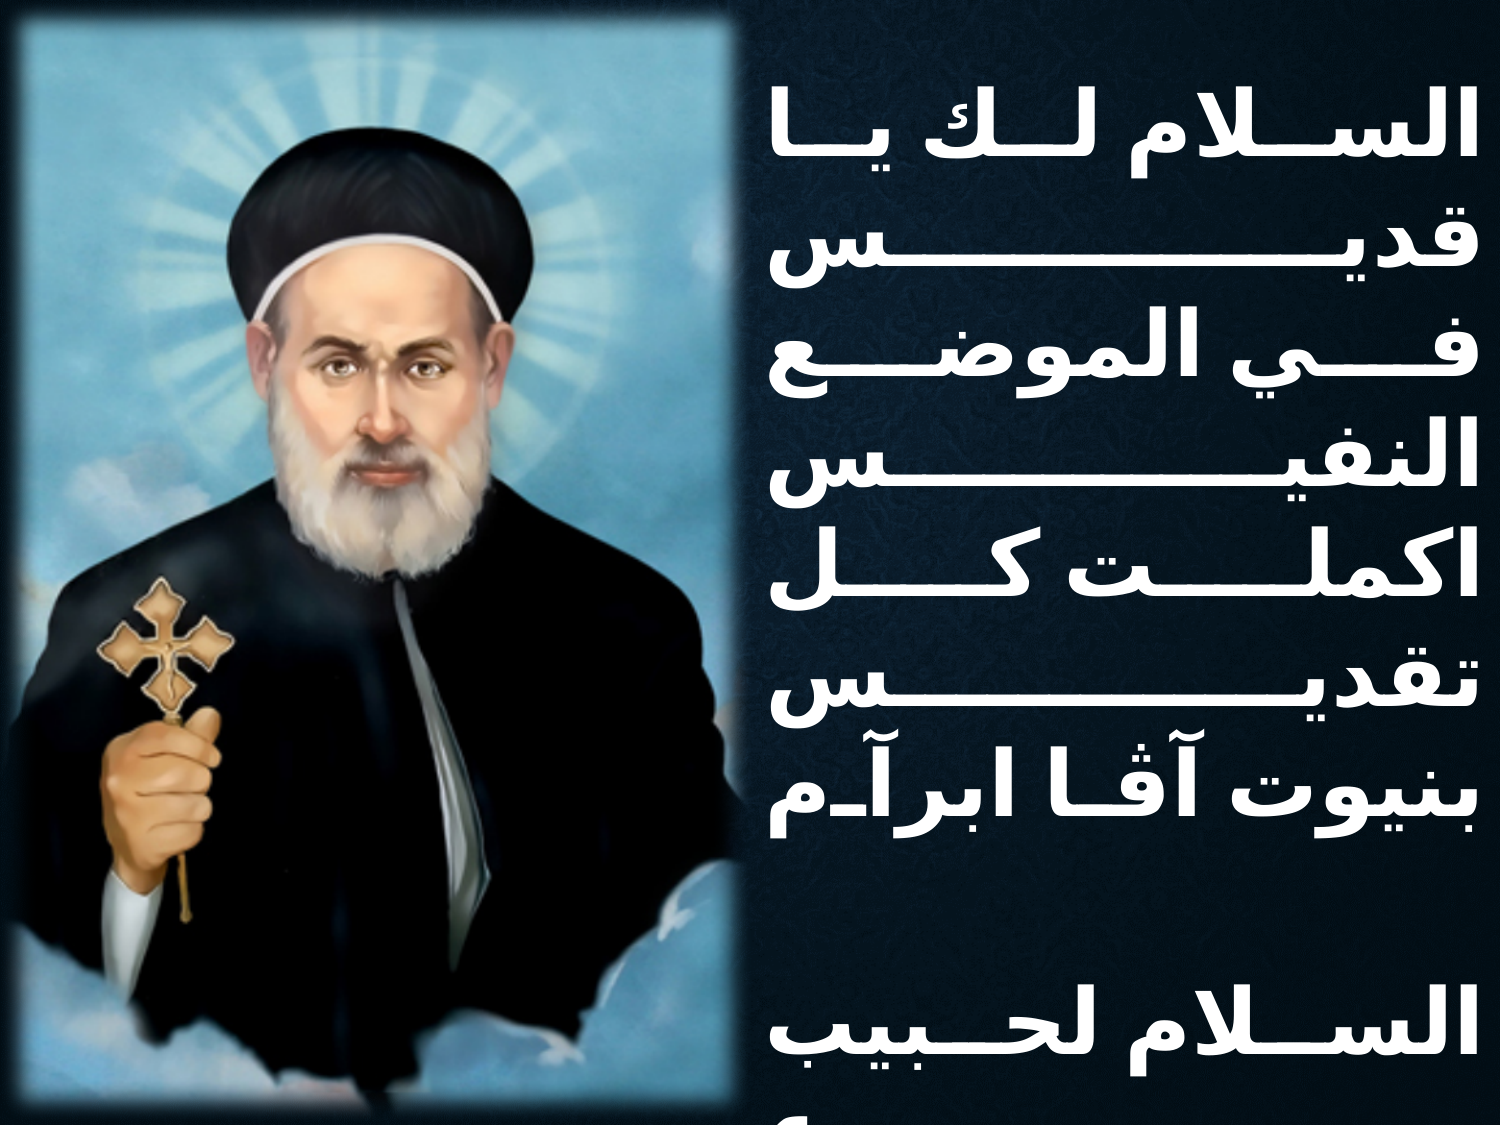

السلام لك يا قديس
في الموضع النفيس
اكملت كل تقديس
بنيوت آڤا ابرآم
السلام لحبيب يسوع
يا ناسك بالدموع
اسمك ملأ الربوع
بنيوت آڤا ابرآم